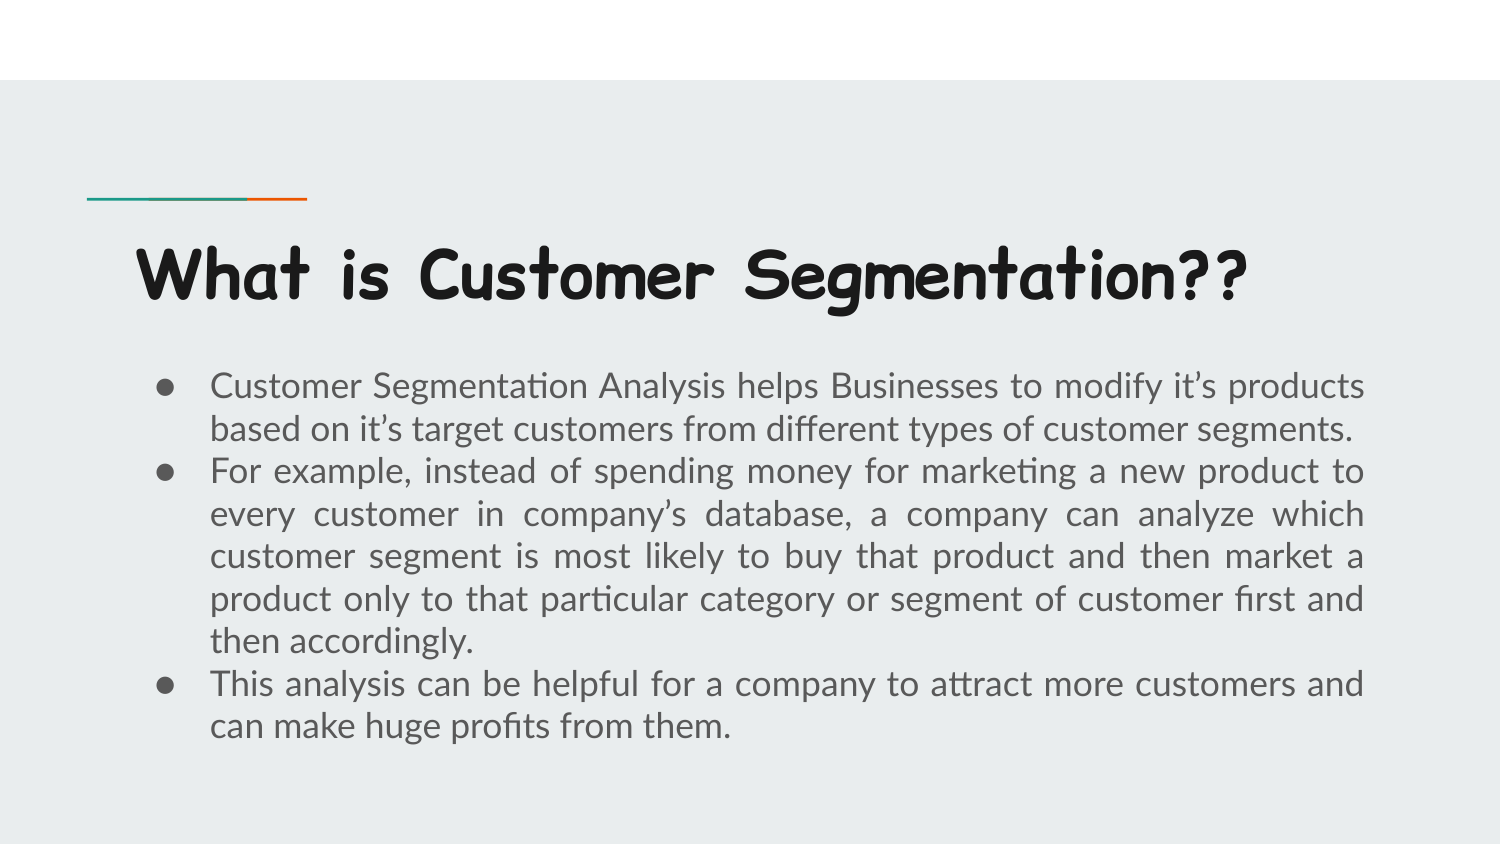

# What is Customer Segmentation??
Customer Segmentation Analysis helps Businesses to modify it’s products based on it’s target customers from different types of customer segments.
For example, instead of spending money for marketing a new product to every customer in company’s database, a company can analyze which customer segment is most likely to buy that product and then market a product only to that particular category or segment of customer first and then accordingly.
This analysis can be helpful for a company to attract more customers and can make huge profits from them.